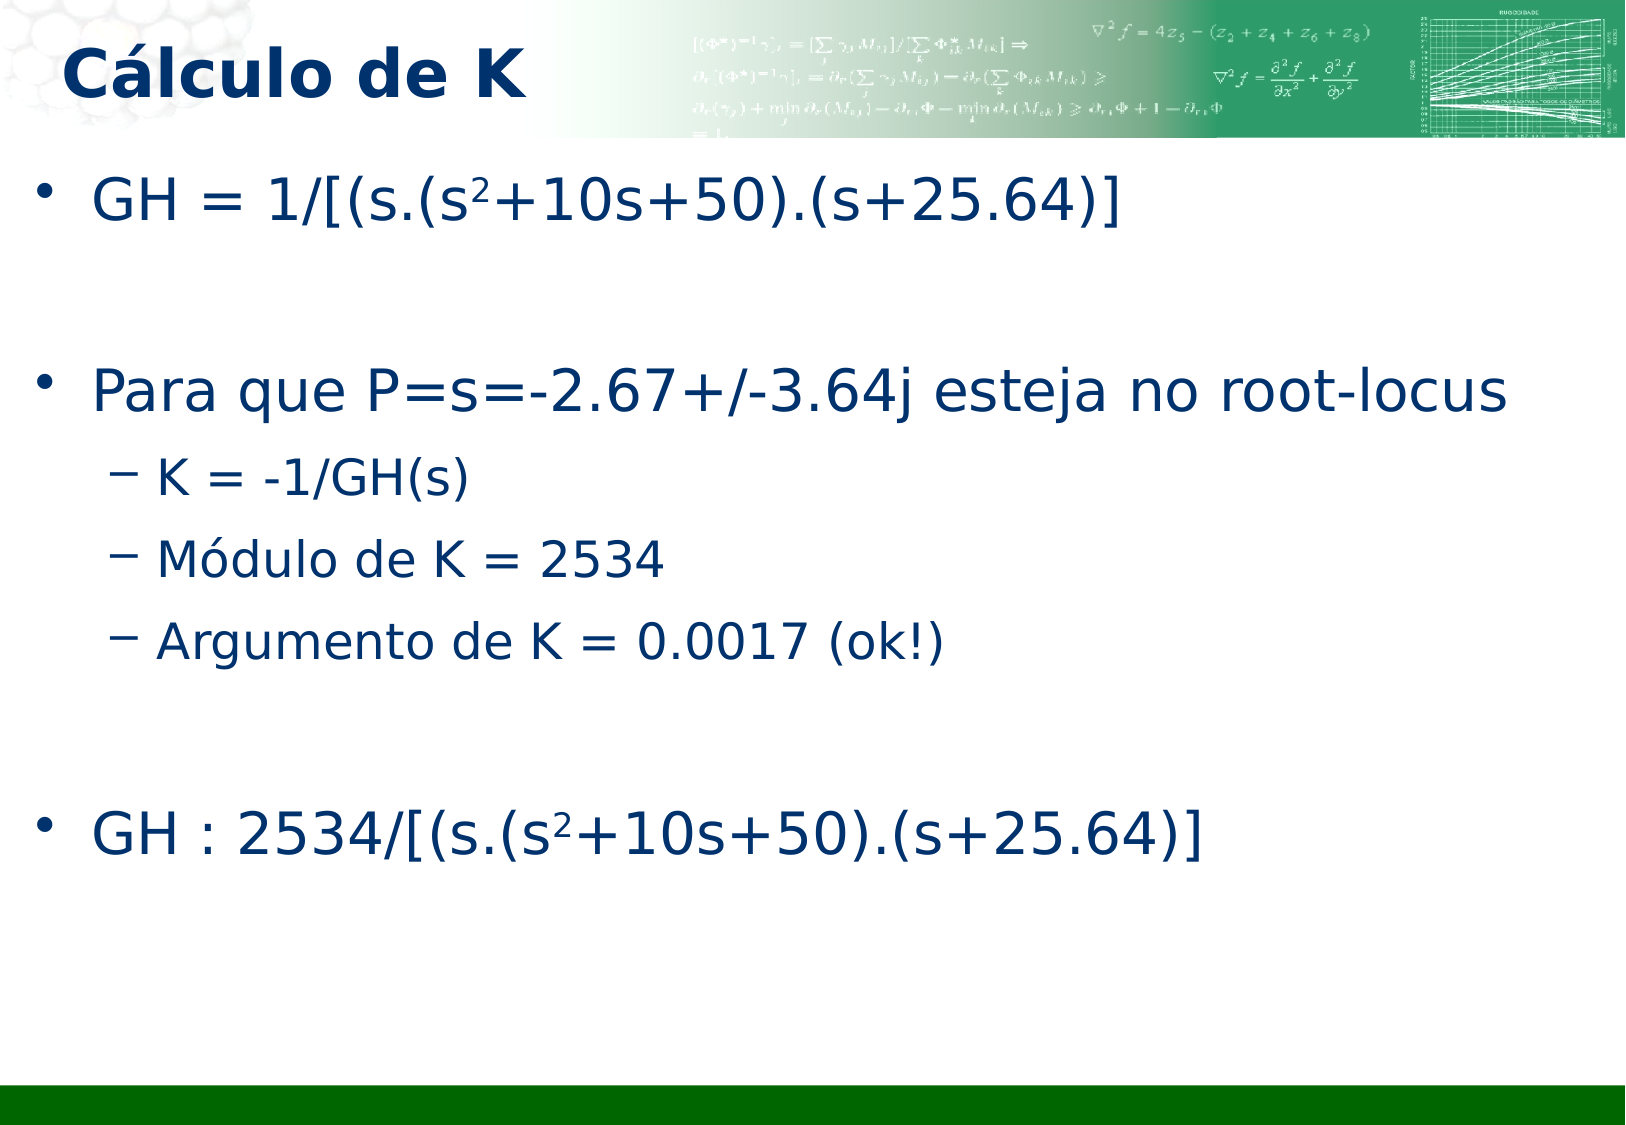

# Cálculo de K
GH = 1/[(s.(s2+10s+50).(s+25.64)]

Para que P=s=-2.67+/-3.64j esteja no root-locus
K = -1/GH(s)
Módulo de K = 2534
Argumento de K = 0.0017 (ok!)

GH : 2534/[(s.(s2+10s+50).(s+25.64)]